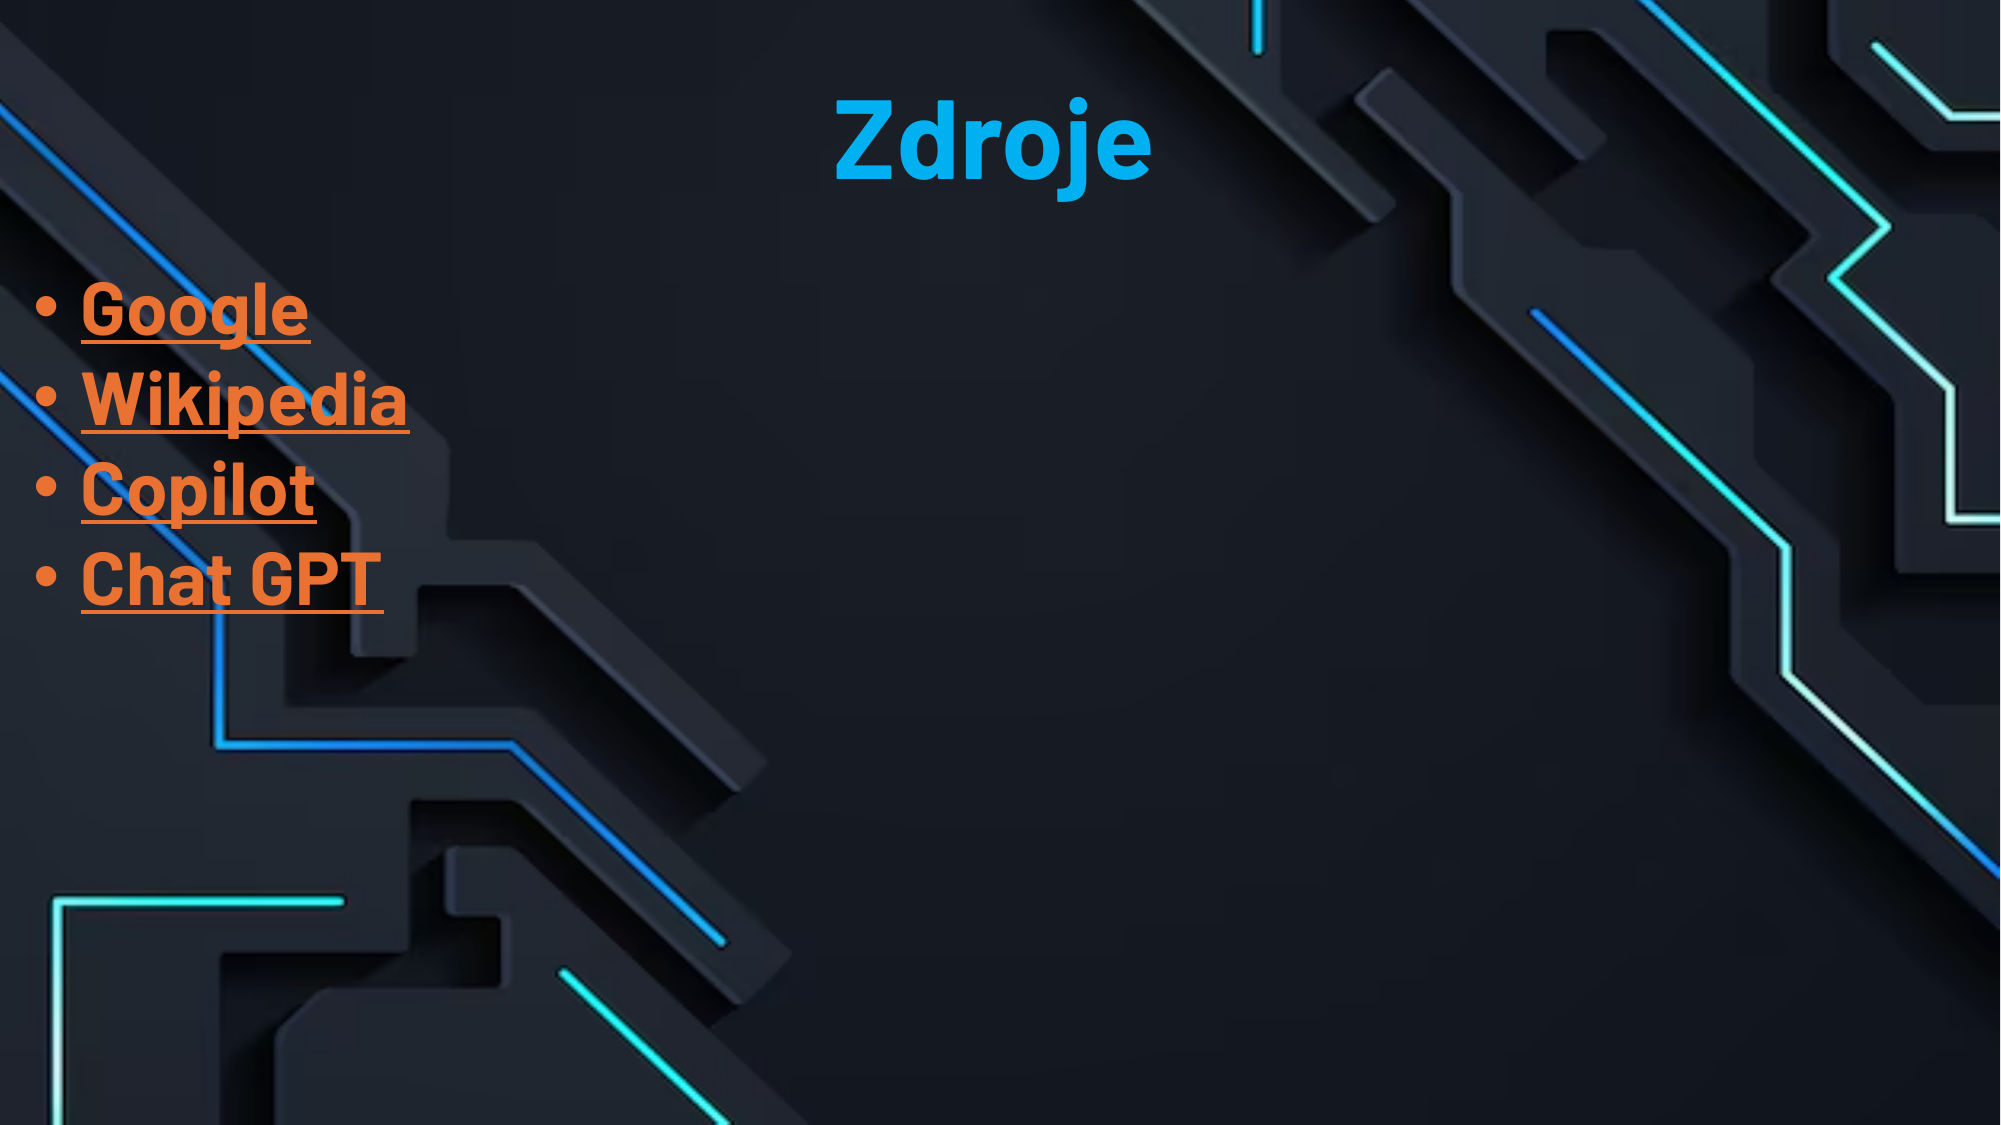

# Zdroje
Google
Wikipedia
Copilot
Chat GPT